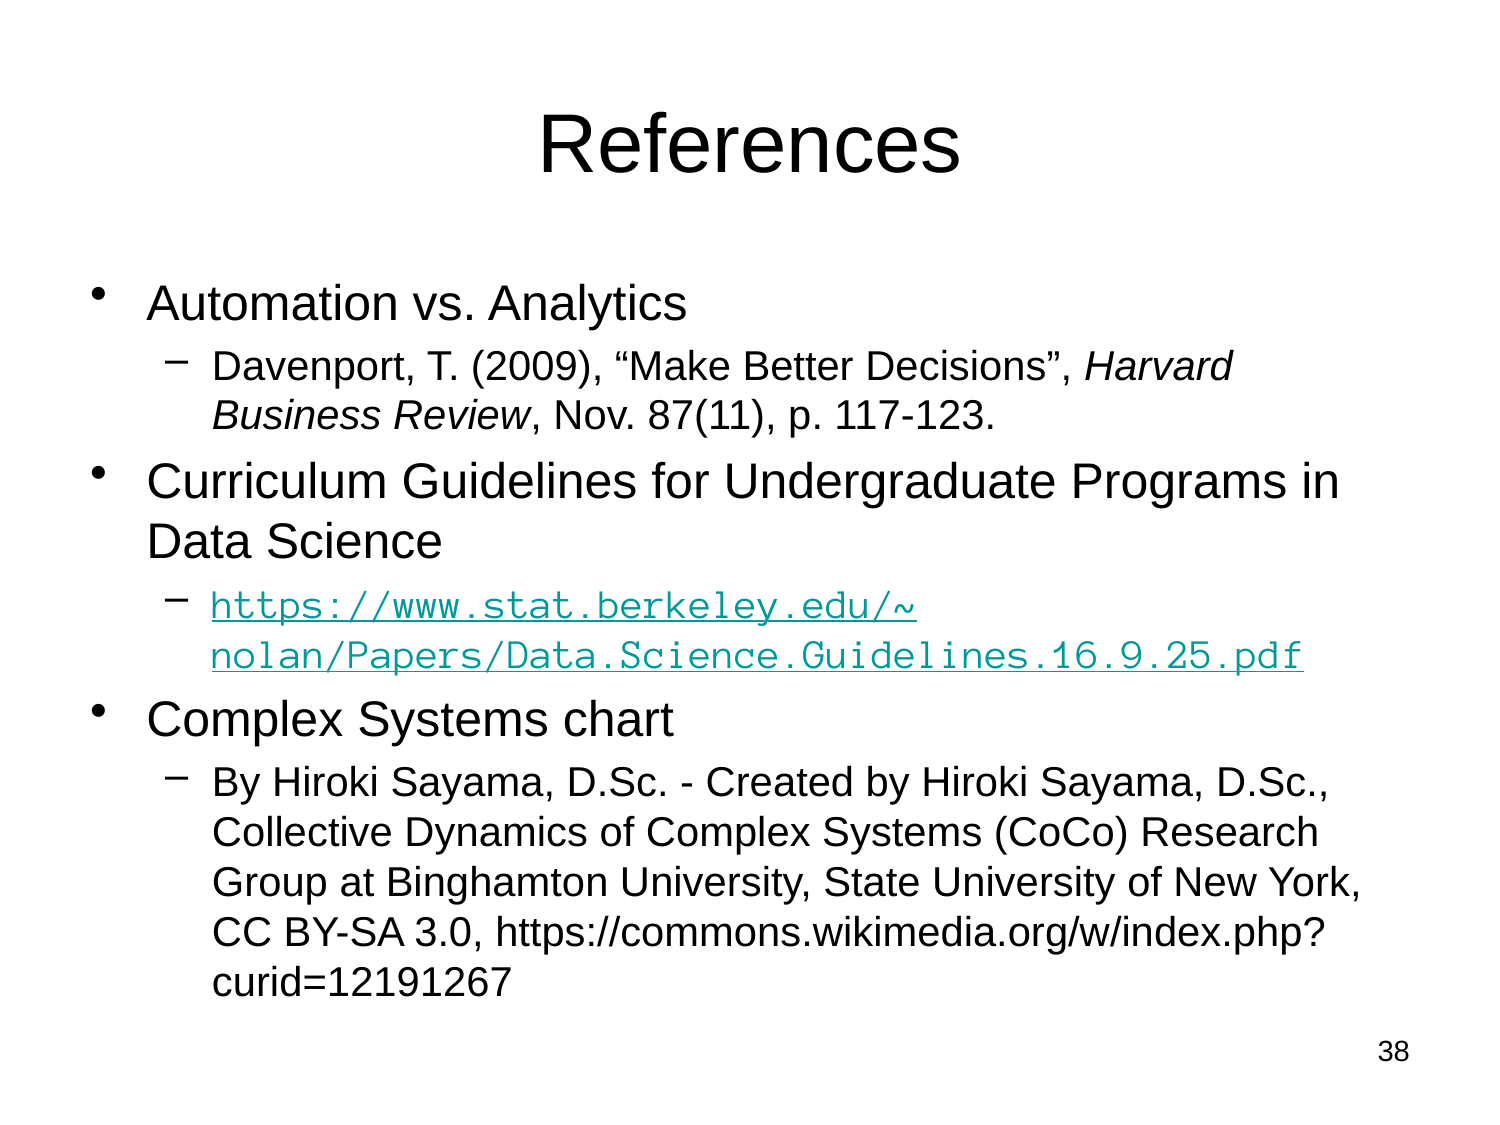

# References
Automation vs. Analytics
Davenport, T. (2009), “Make Better Decisions”, Harvard Business Review, Nov. 87(11), p. 117-123.
Curriculum Guidelines for Undergraduate Programs in Data Science
https://www.stat.berkeley.edu/~nolan/Papers/Data.Science.Guidelines.16.9.25.pdf
Complex Systems chart
By Hiroki Sayama, D.Sc. - Created by Hiroki Sayama, D.Sc., Collective Dynamics of Complex Systems (CoCo) Research Group at Binghamton University, State University of New York, CC BY-SA 3.0, https://commons.wikimedia.org/w/index.php?curid=12191267

38